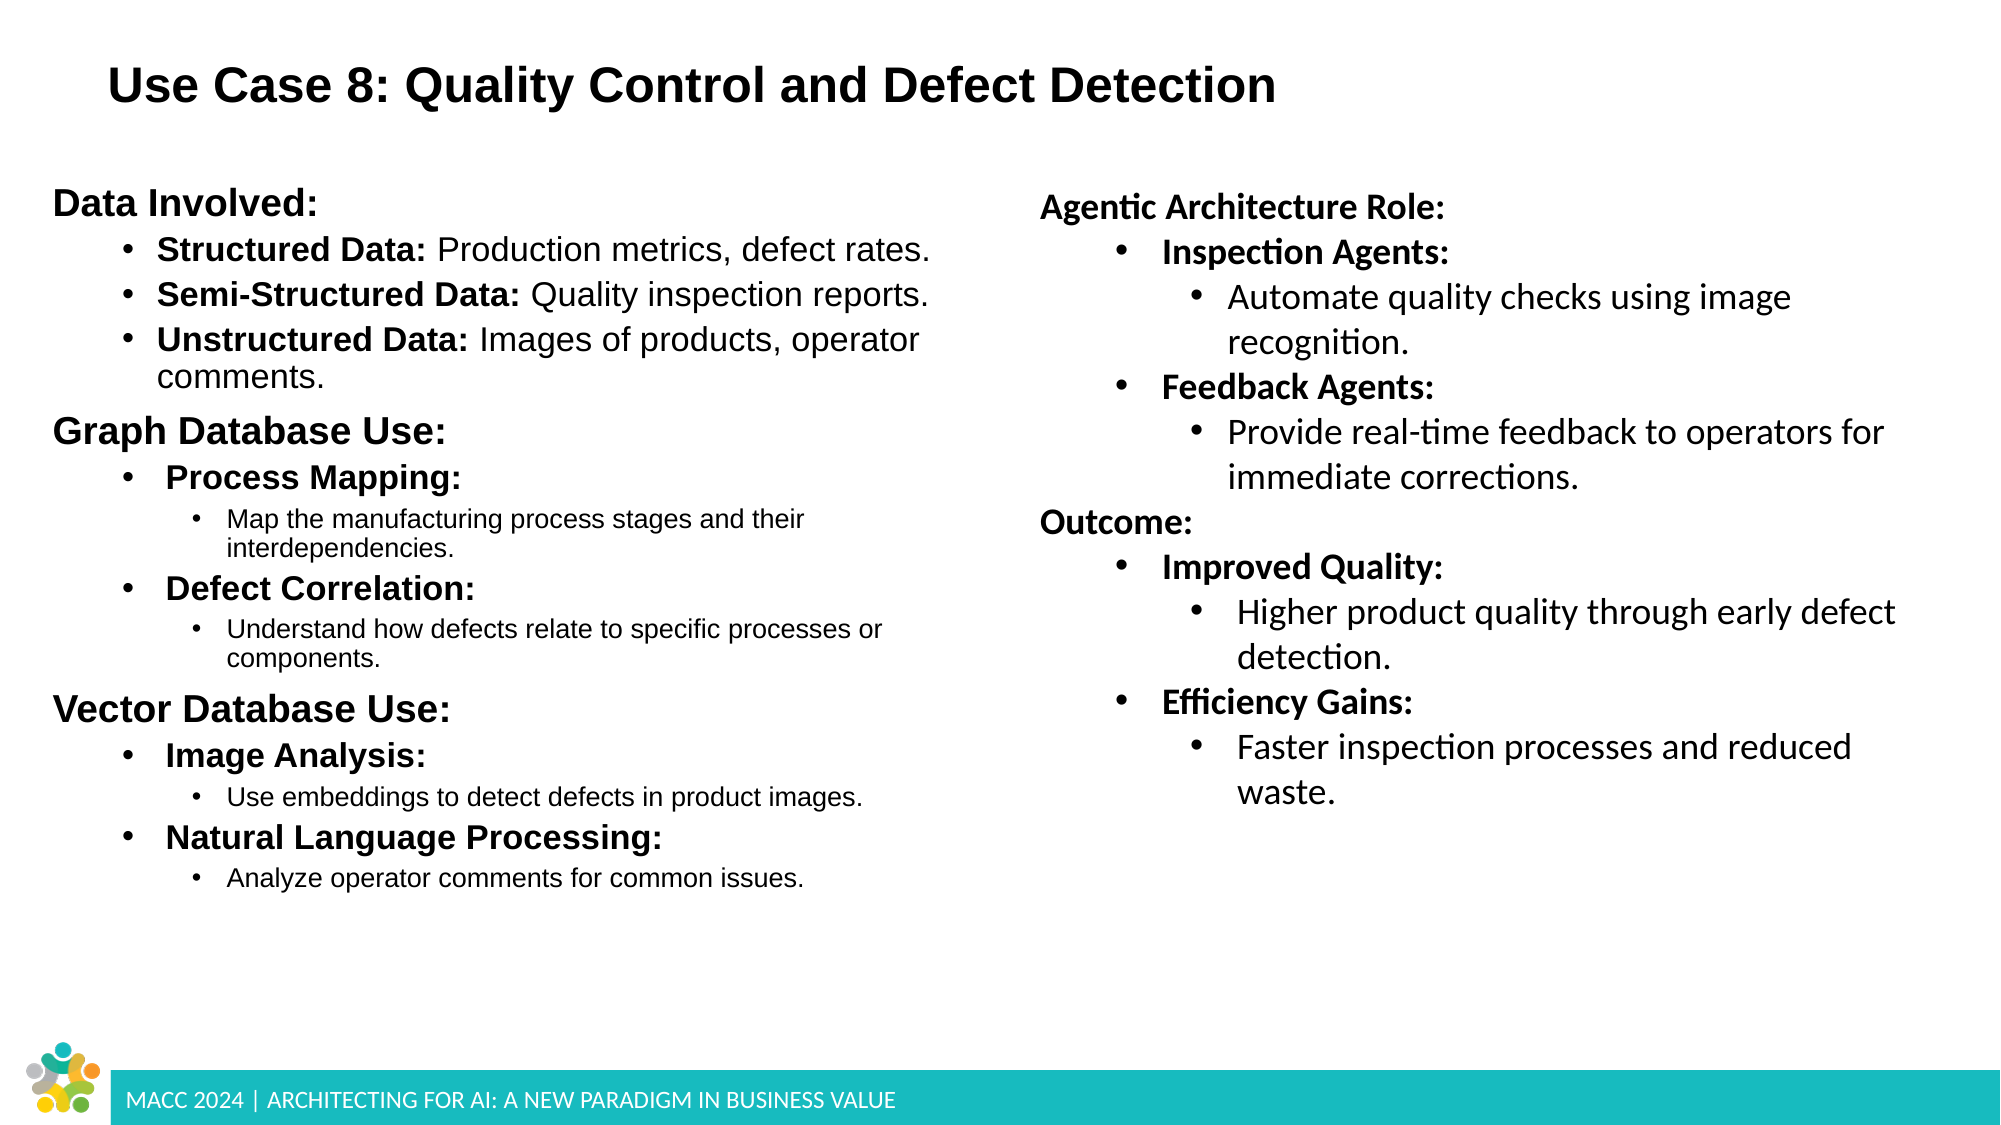

# Use Case 8: Quality Control and Defect Detection
Data Involved:
Structured Data: Production metrics, defect rates.
Semi-Structured Data: Quality inspection reports.
Unstructured Data: Images of products, operator comments.
Graph Database Use:
Process Mapping:
Map the manufacturing process stages and their interdependencies.
Defect Correlation:
Understand how defects relate to specific processes or components.
Vector Database Use:
Image Analysis:
Use embeddings to detect defects in product images.
Natural Language Processing:
Analyze operator comments for common issues.

Agentic Architecture Role:
Inspection Agents:
Automate quality checks using image recognition.
Feedback Agents:
Provide real-time feedback to operators for immediate corrections.
Outcome:
Improved Quality:
Higher product quality through early defect detection.
Efficiency Gains:
Faster inspection processes and reduced waste.